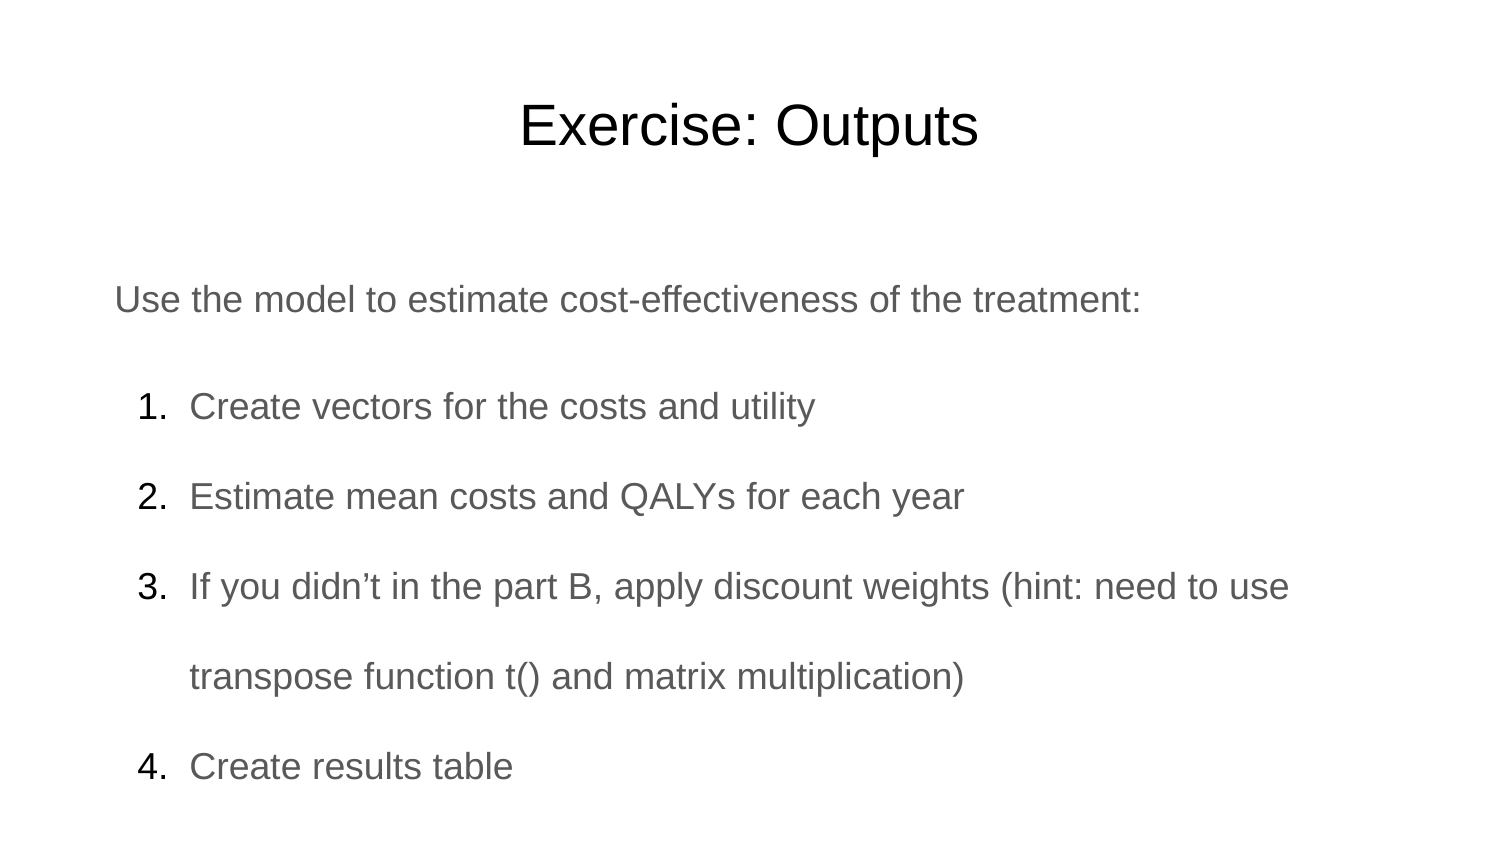

# Exercise: Outputs
Use the model to estimate cost-effectiveness of the treatment:
Create vectors for the costs and utility
Estimate mean costs and QALYs for each year
If you didn’t in the part B, apply discount weights (hint: need to use transpose function t() and matrix multiplication)
Create results table